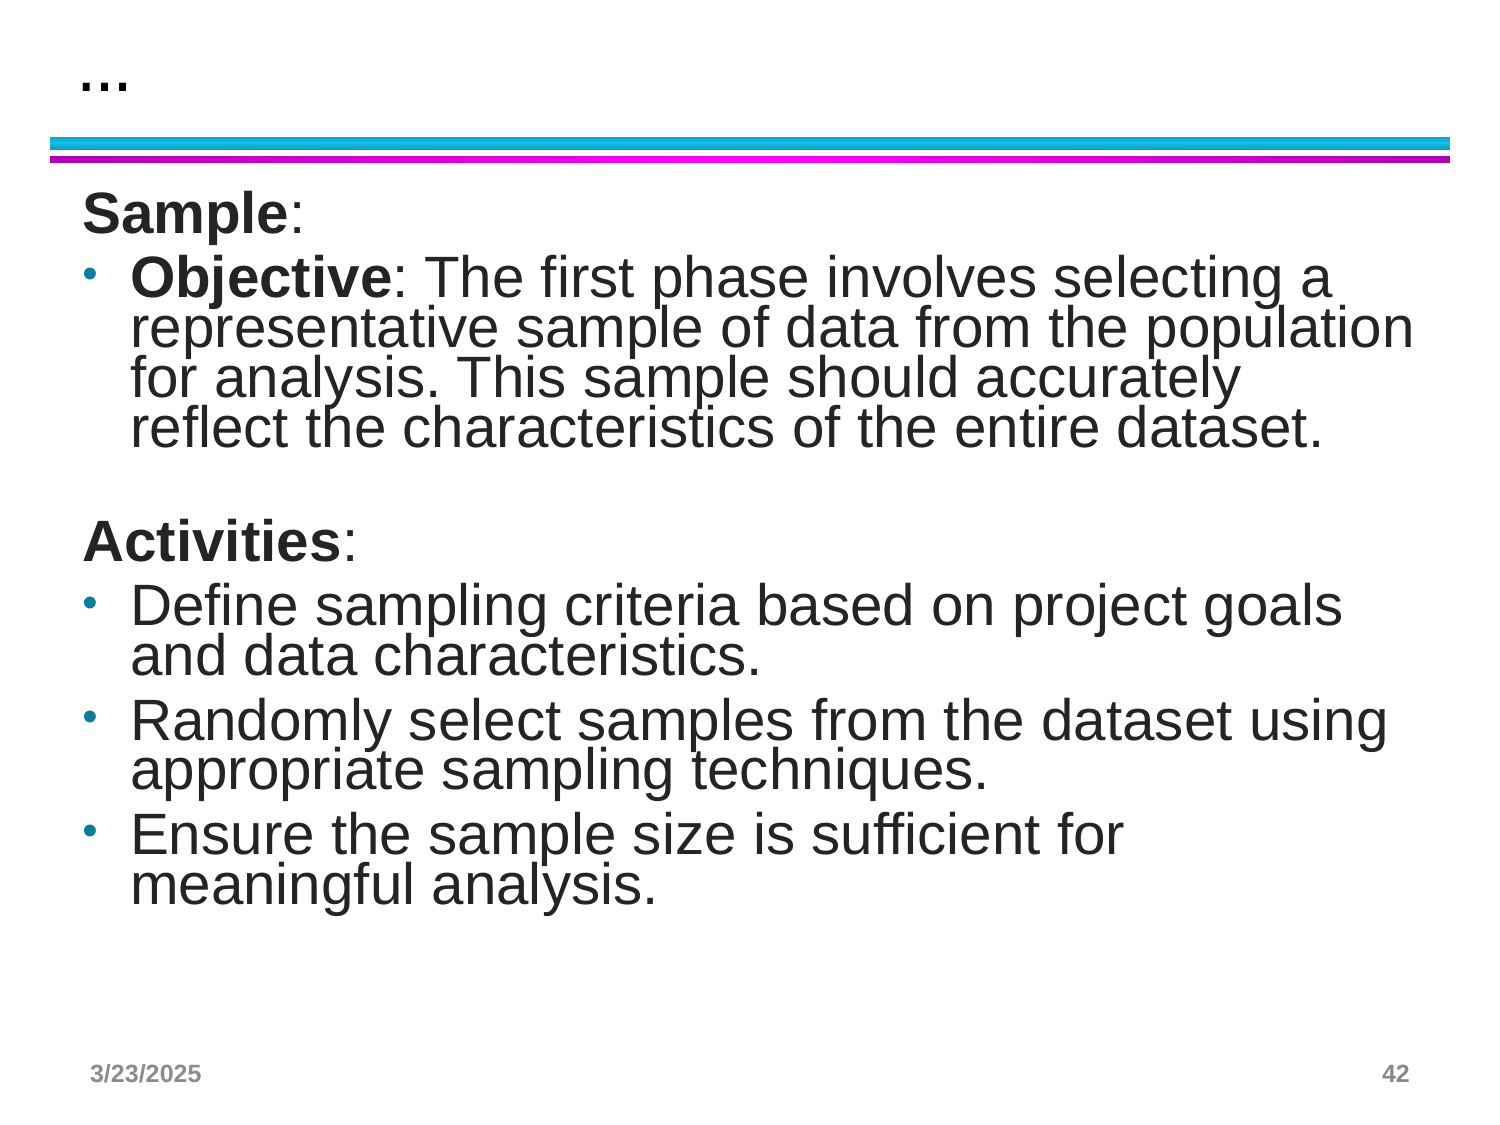

# …
Sample:
Objective: The first phase involves selecting a representative sample of data from the population for analysis. This sample should accurately reflect the characteristics of the entire dataset.
Activities:
Define sampling criteria based on project goals and data characteristics.
Randomly select samples from the dataset using appropriate sampling techniques.
Ensure the sample size is sufficient for meaningful analysis.

3/23/2025
42